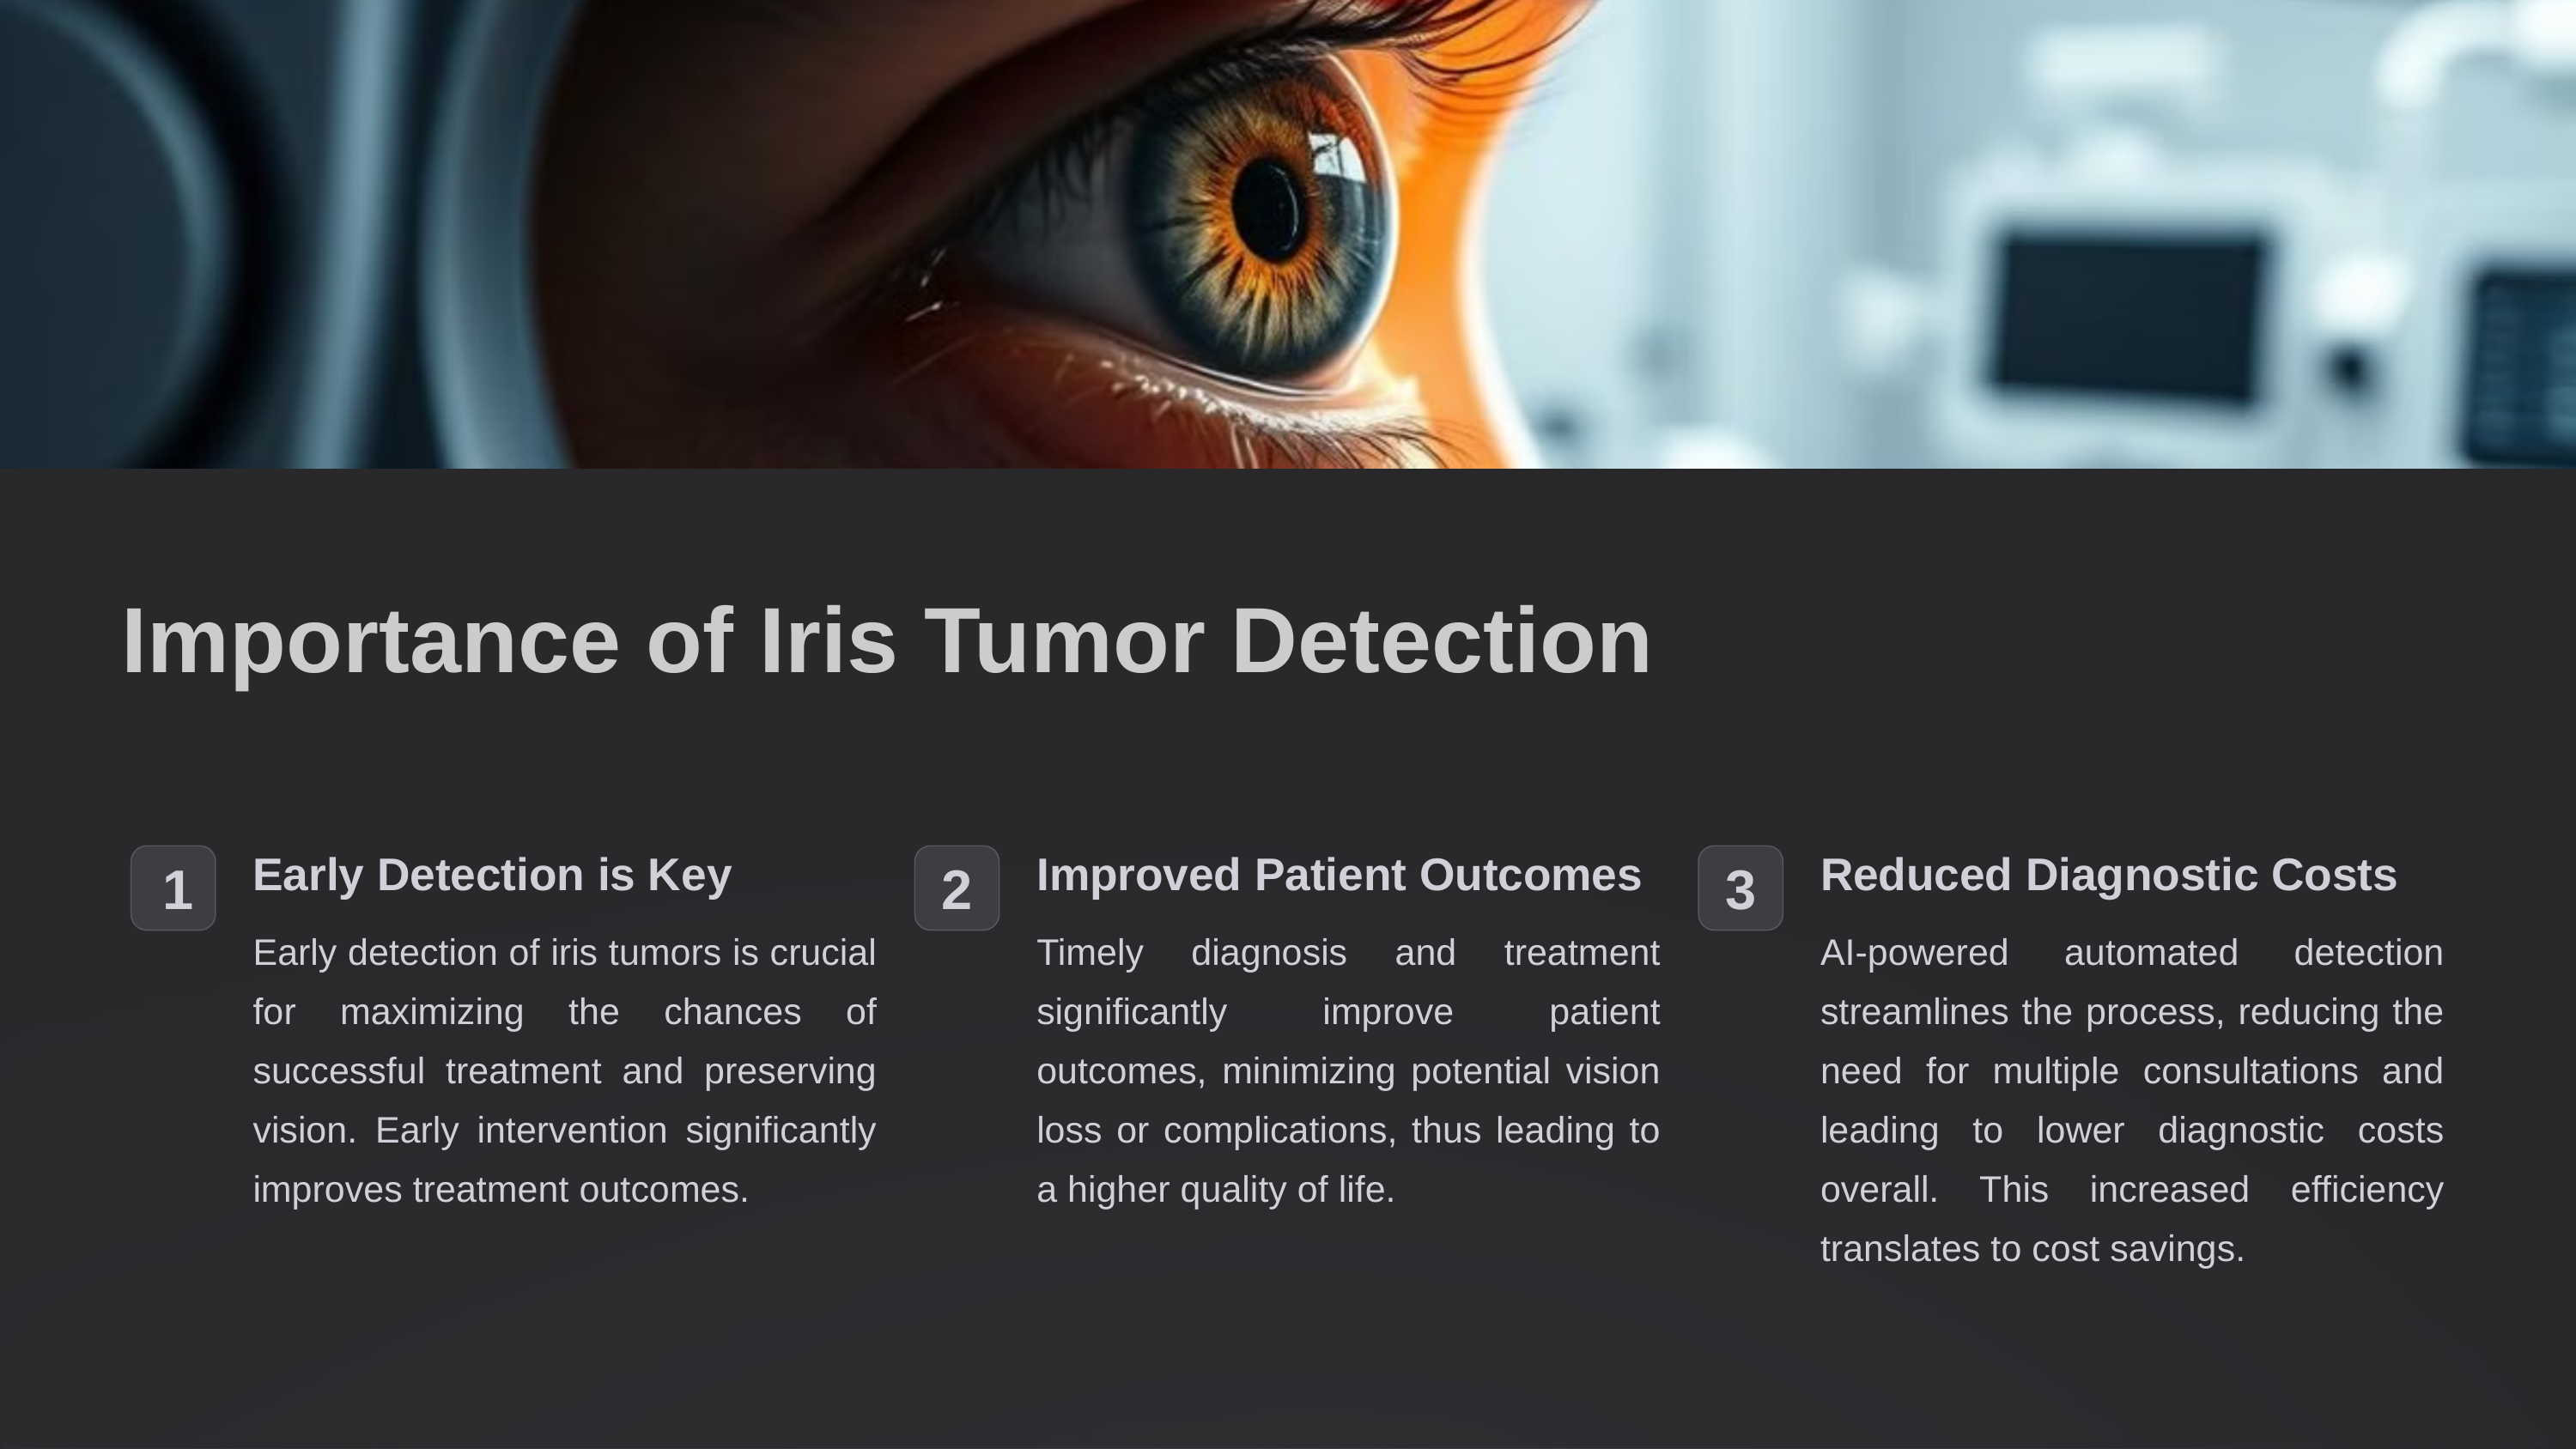

Importance of Iris Tumor Detection
Early Detection is Key
Improved Patient Outcomes
Reduced Diagnostic Costs

1
2
3
Early detection of iris tumors is crucial for maximizing the chances of successful treatment and preserving vision. Early intervention significantly improves treatment outcomes.
Timely diagnosis and treatment significantly improve patient outcomes, minimizing potential vision loss or complications, thus leading to a higher quality of life.
AI-powered automated detection streamlines the process, reducing the need for multiple consultations and leading to lower diagnostic costs overall. This increased efficiency translates to cost savings.